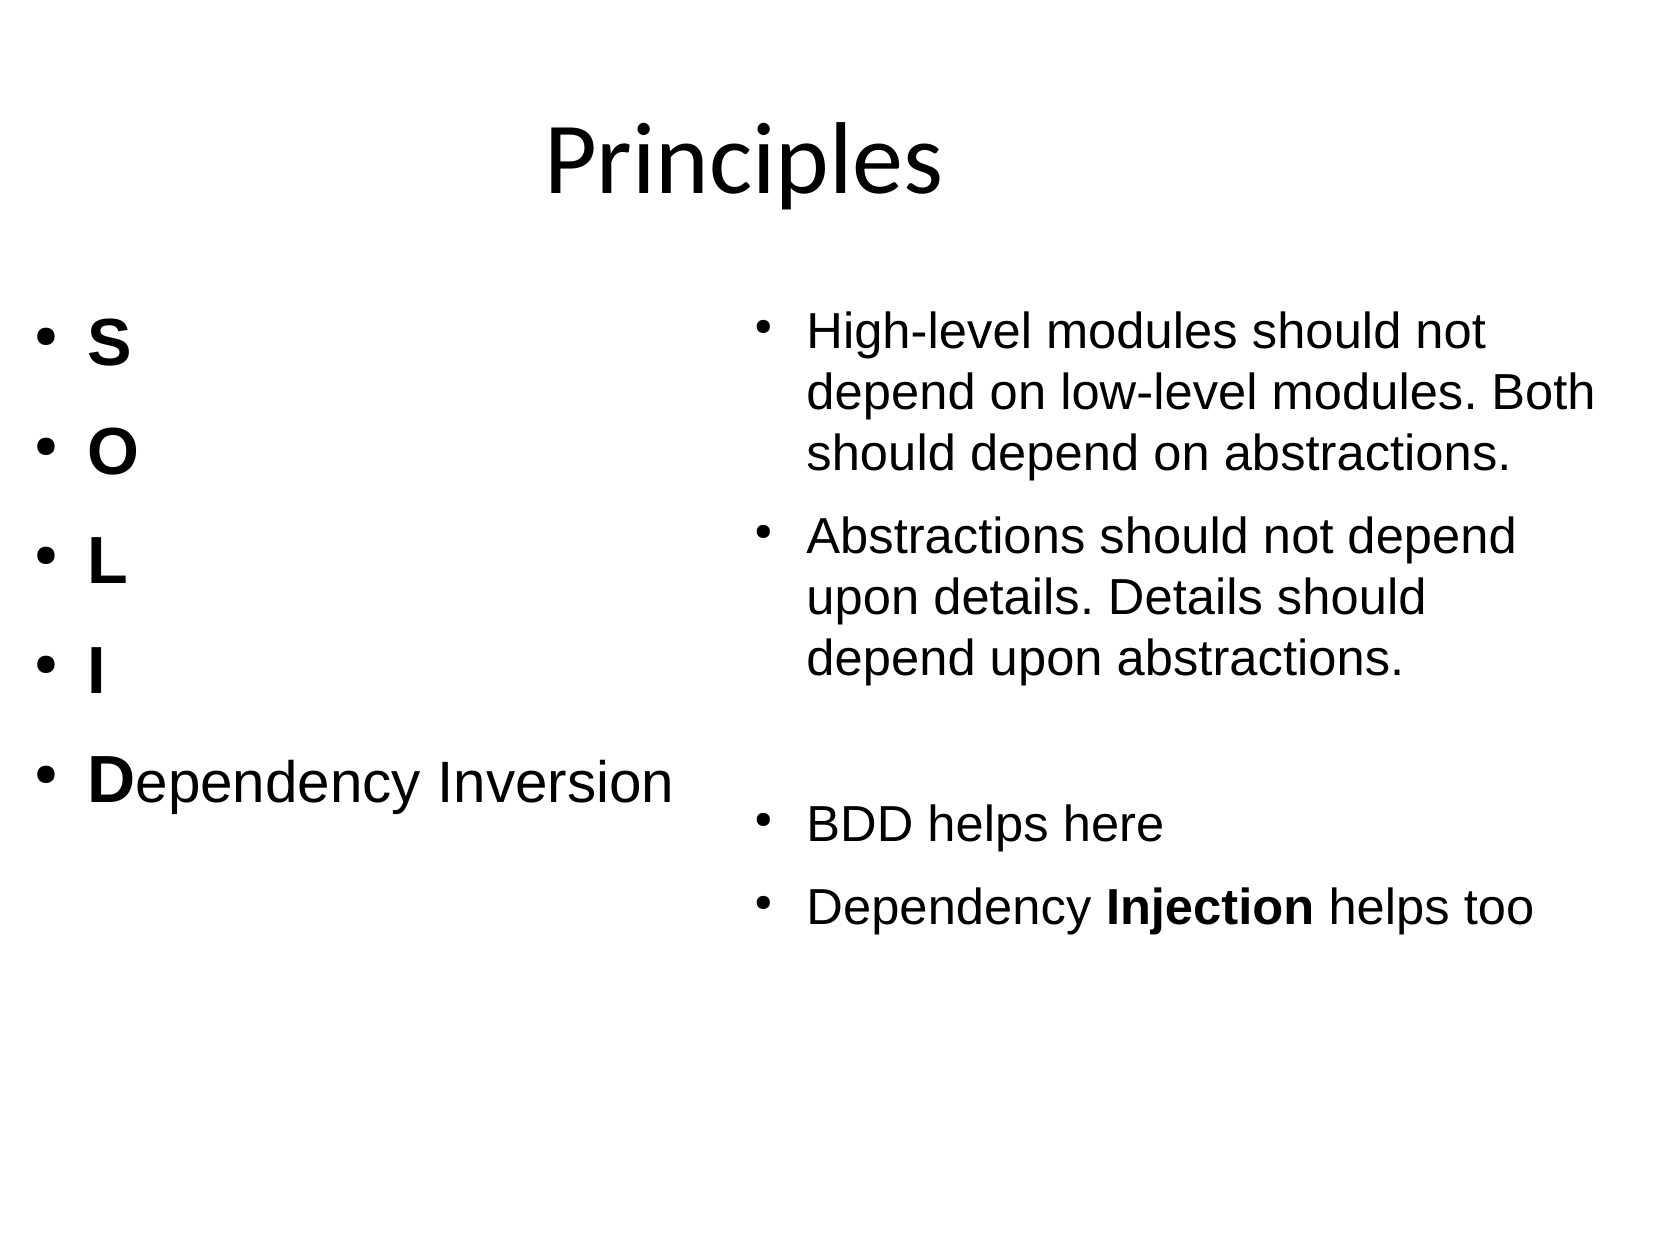

Principles
S
O
L
I
Dependency Inversion
High-level modules should not depend on low-level modules. Both should depend on abstractions.
Abstractions should not depend upon details. Details should depend upon abstractions.

BDD helps here
Dependency Injection helps too